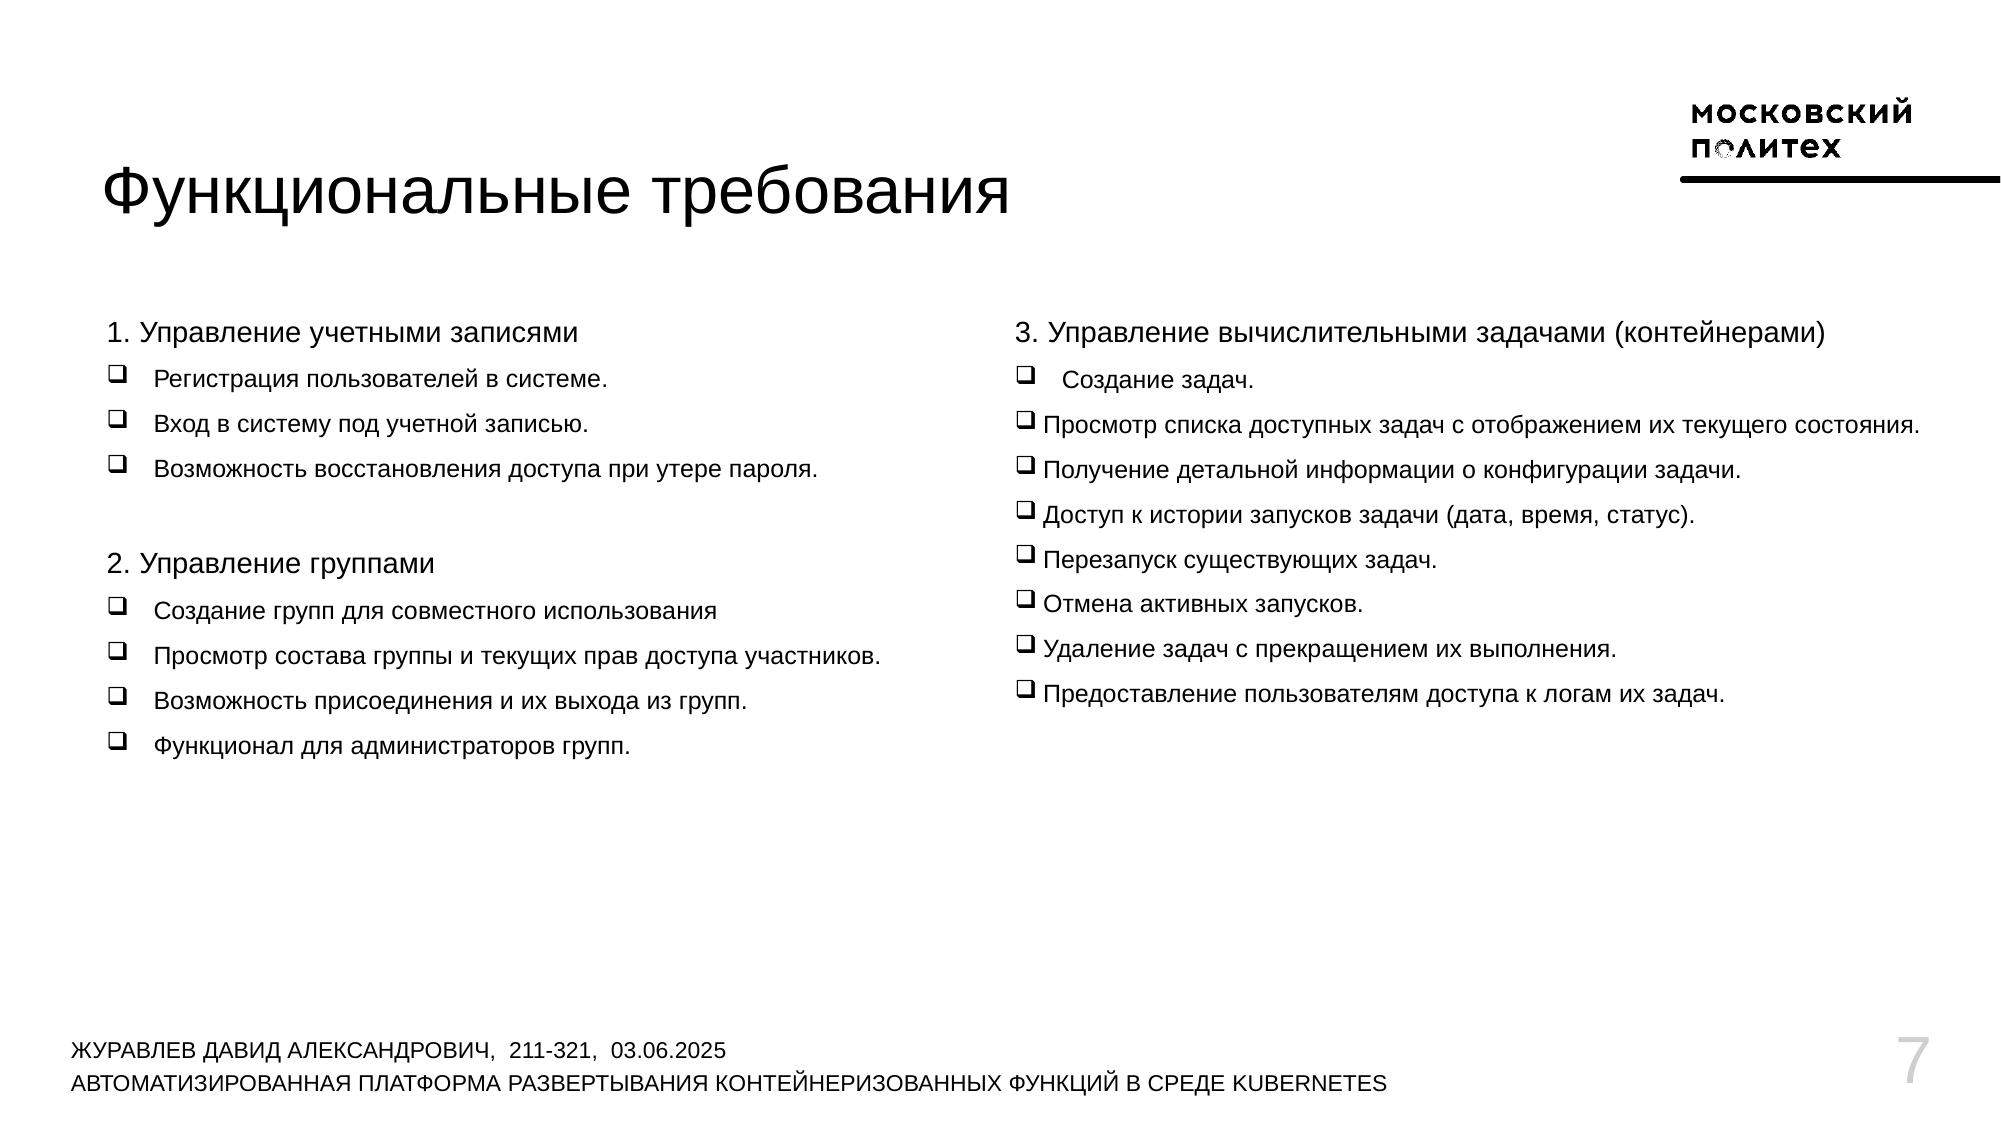

Функциональные требования
1. Управление учетными записями
Регистрация пользователей в системе.
Вход в систему под учетной записью.
Возможность восстановления доступа при утере пароля.
2. Управление группами
Создание групп для совместного использования
Просмотр состава группы и текущих прав доступа участников.
Возможность присоединения и их выхода из групп.
Функционал для администраторов групп.
3. Управление вычислительными задачами (контейнерами)
Создание задач.
Просмотр списка доступных задач с отображением их текущего состояния.
Получение детальной информации о конфигурации задачи.
Доступ к истории запусков задачи (дата, время, статус).
Перезапуск существующих задач.
Отмена активных запусков.
Удаление задач с прекращением их выполнения.
Предоставление пользователям доступа к логам их задач.

7
ЖУРАВЛЕВ ДАВИД АЛЕКСАНДРОВИЧ,  211-321,  03.06.2025
АВТОМАТИЗИРОВАННАЯ ПЛАТФОРМА РАЗВЕРТЫВАНИЯ КОНТЕЙНЕРИЗОВАННЫХ ФУНКЦИЙ В СРЕДЕ KUBERNETES